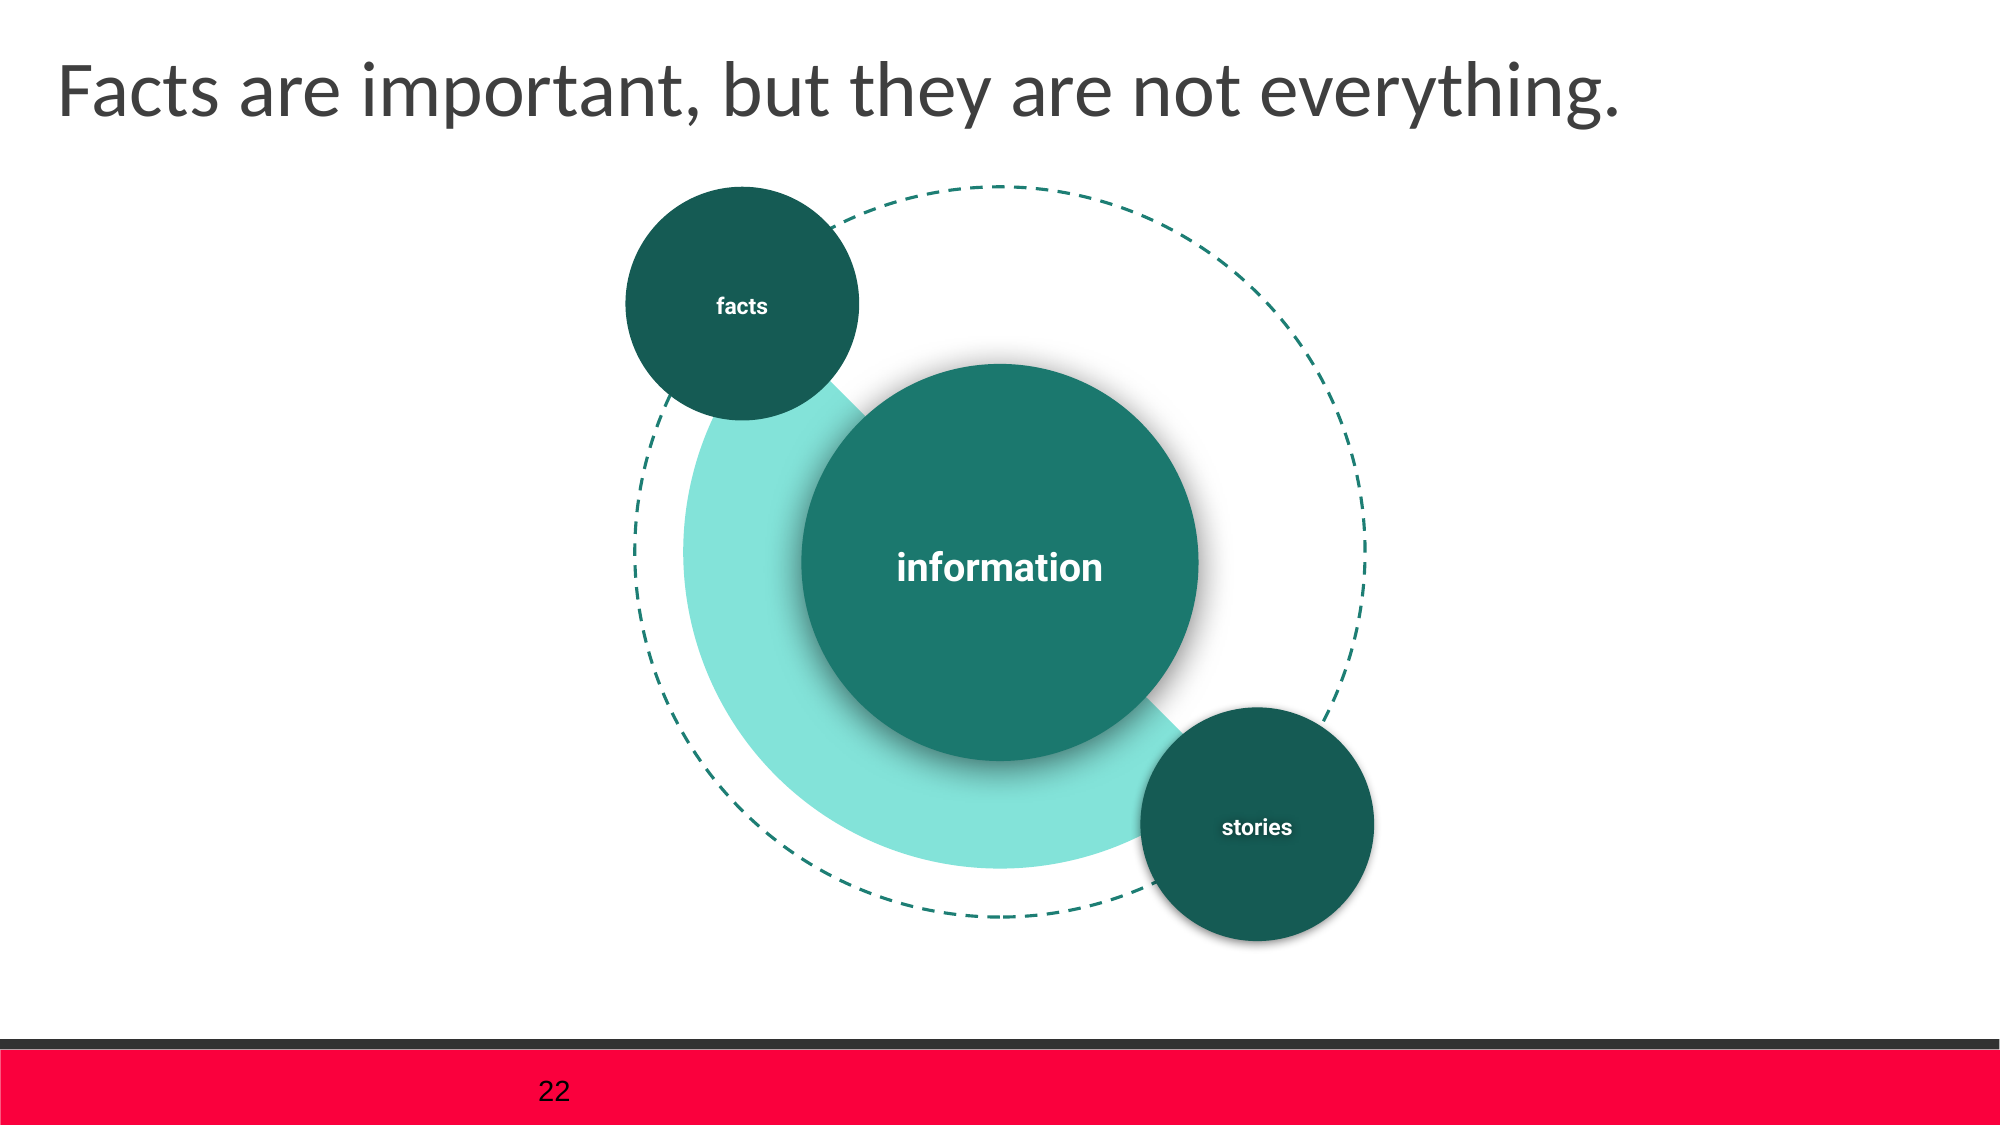

Facts are important, but they are not everything.

facts

information

stories
22